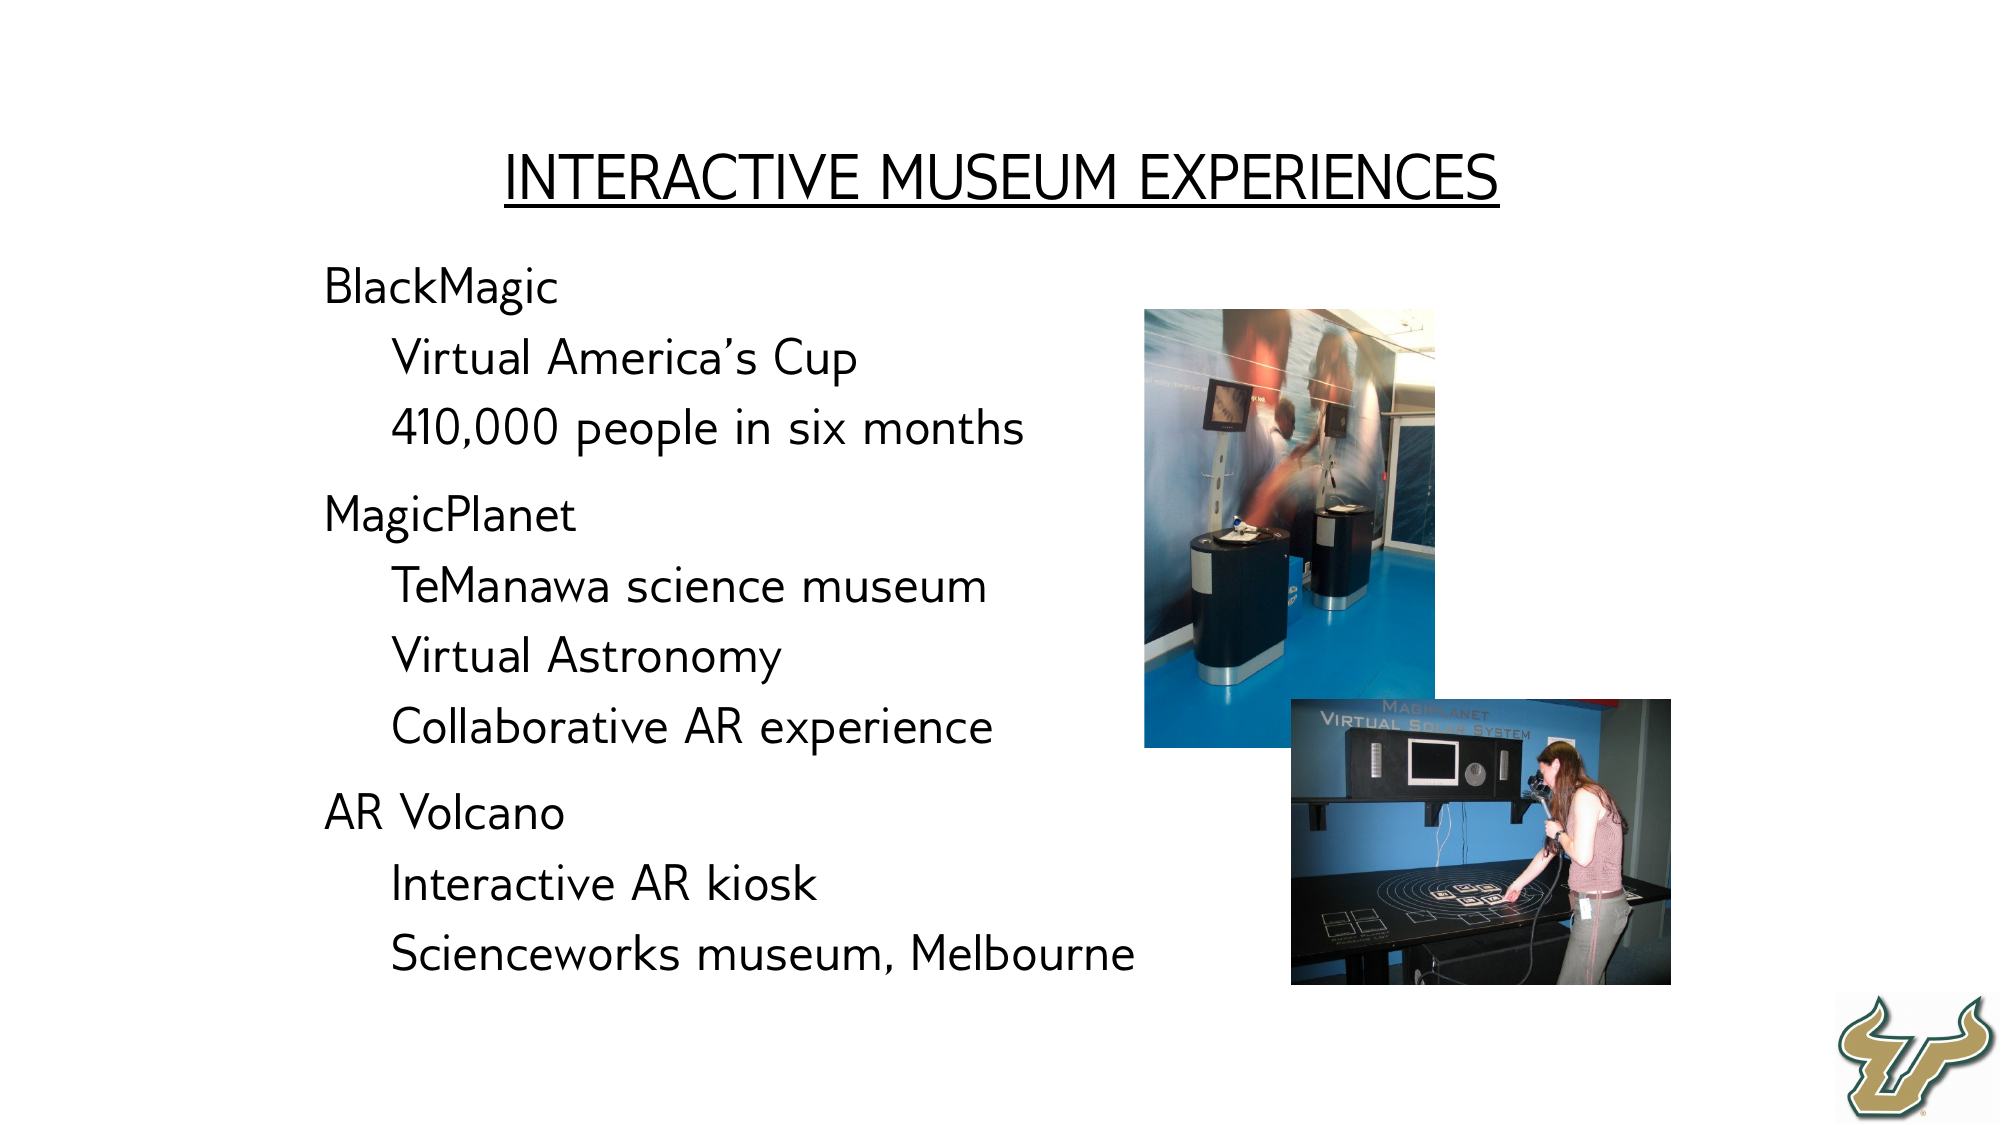

Interactive Museum Experiences
BlackMagic
Virtual America’s Cup
410,000 people in six months
MagicPlanet
TeManawa science museum
Virtual Astronomy
Collaborative AR experience
AR Volcano
Interactive AR kiosk
Scienceworks museum, Melbourne